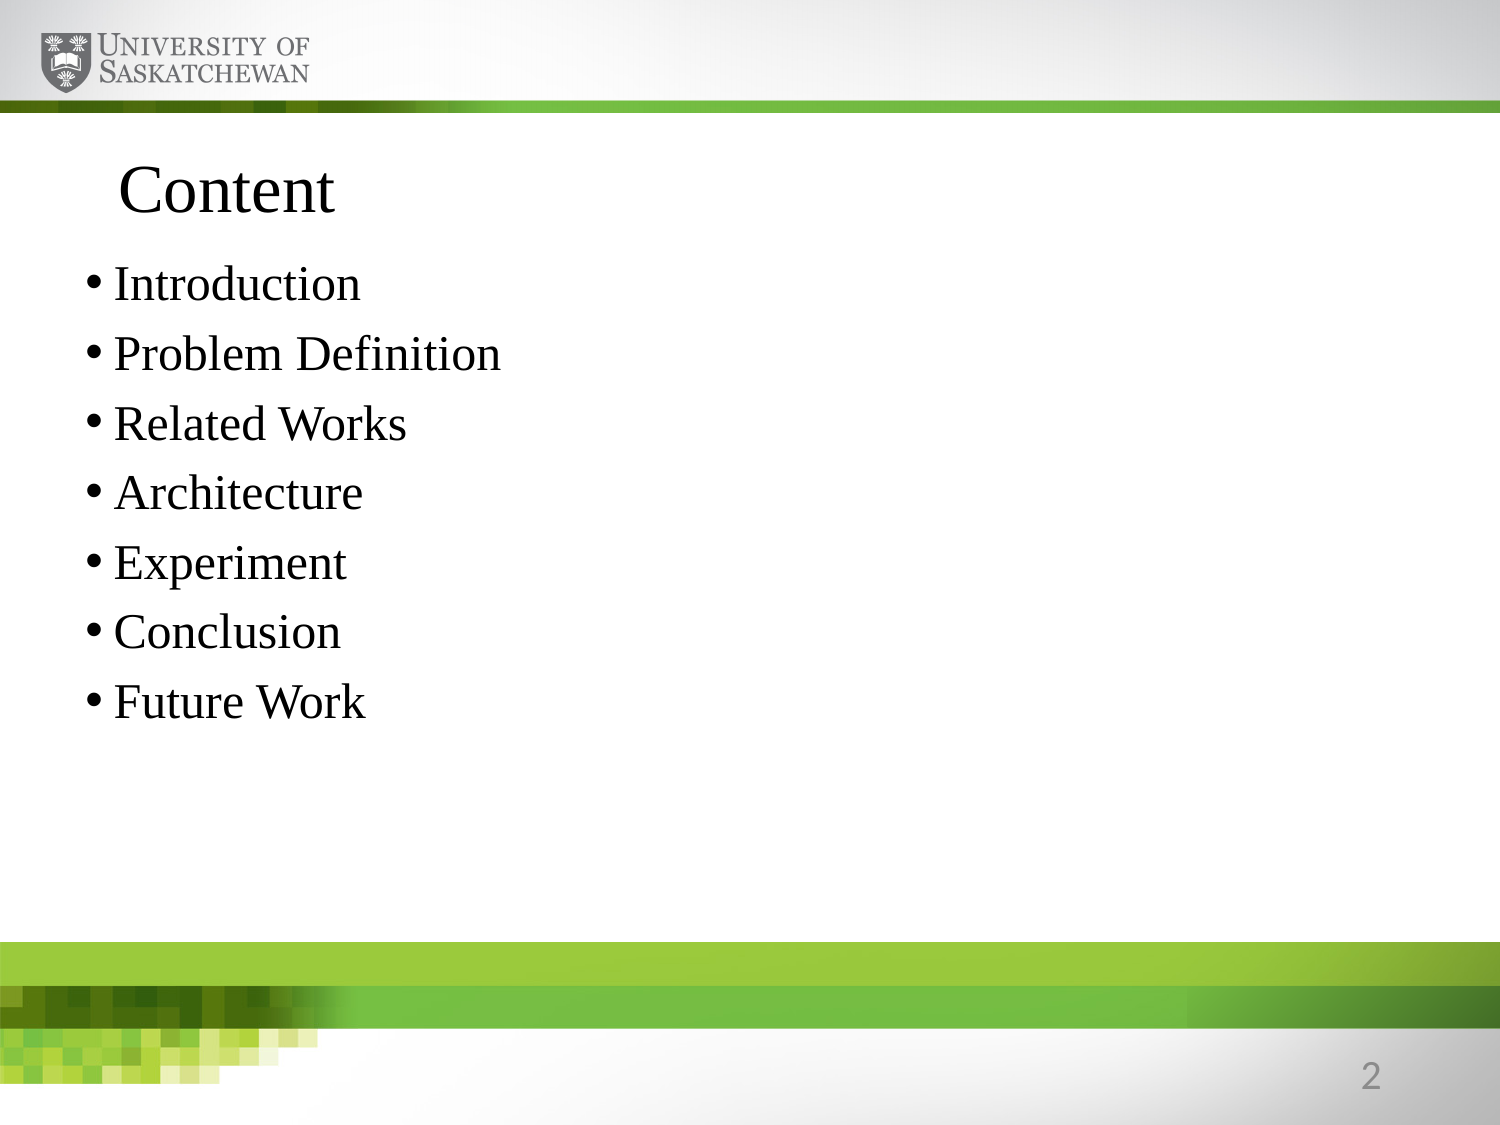

# Content
Introduction
Problem Definition
Related Works
Architecture
Experiment
Conclusion
Future Work

2